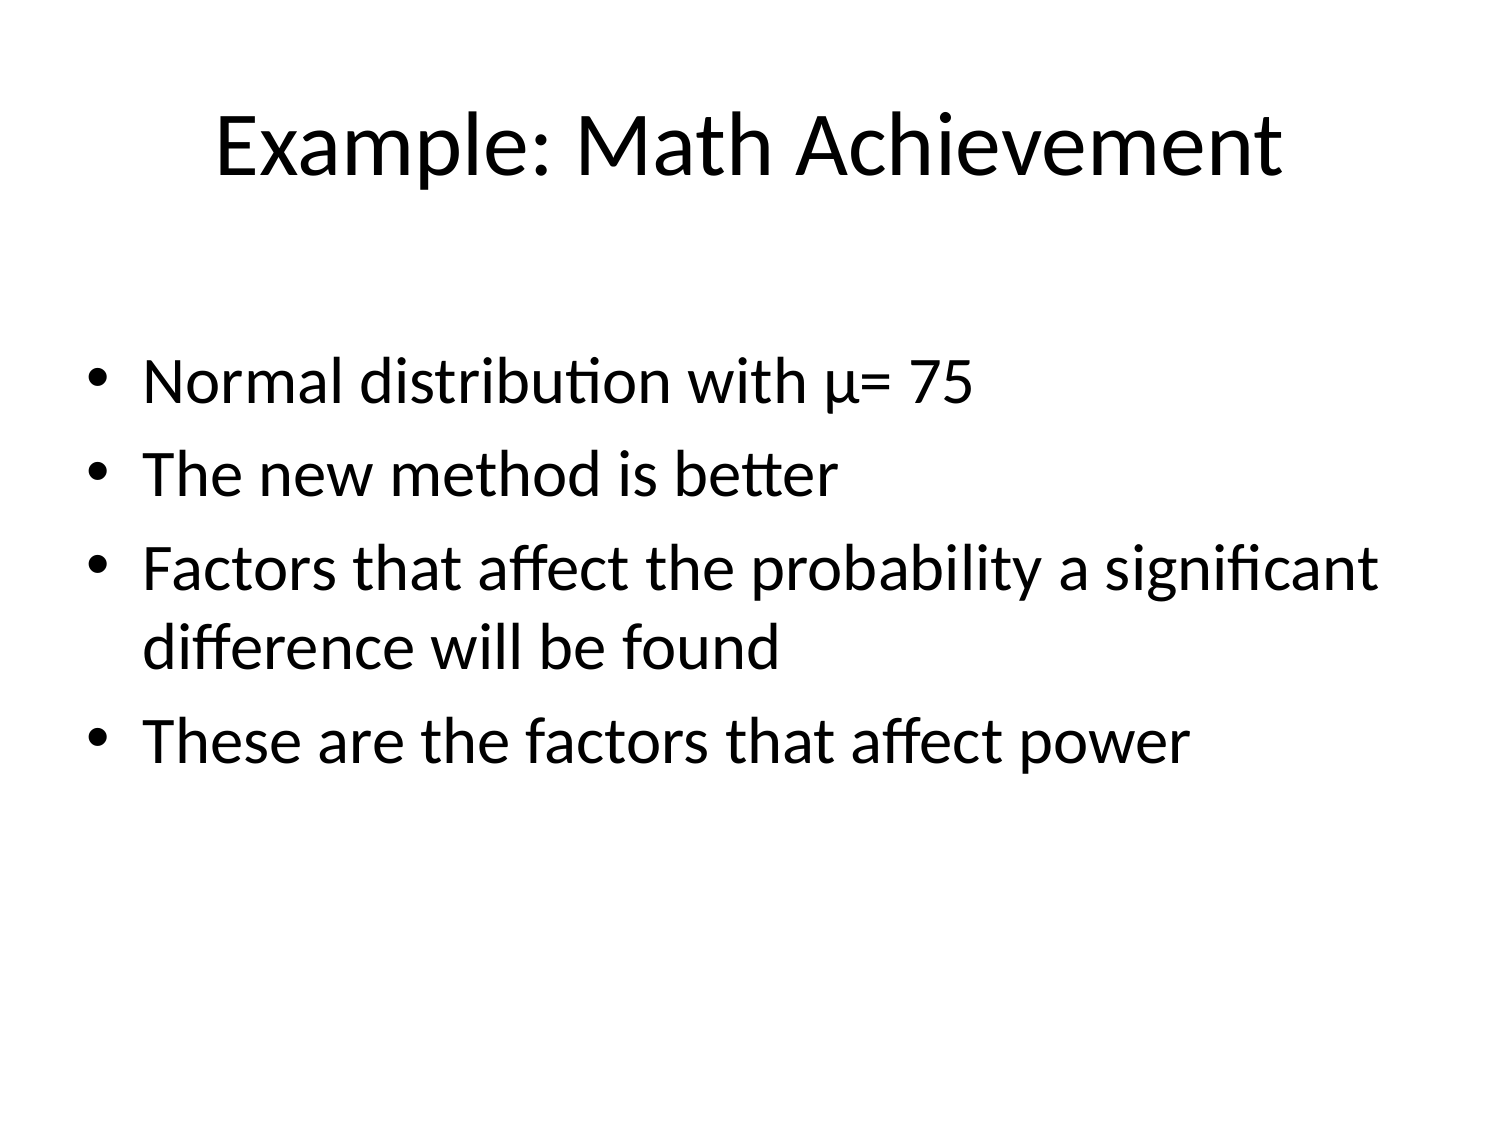

# Example: Math Achievement
Normal distribution with μ= 75
The new method is better
Factors that affect the probability a significant difference will be found
These are the factors that affect power